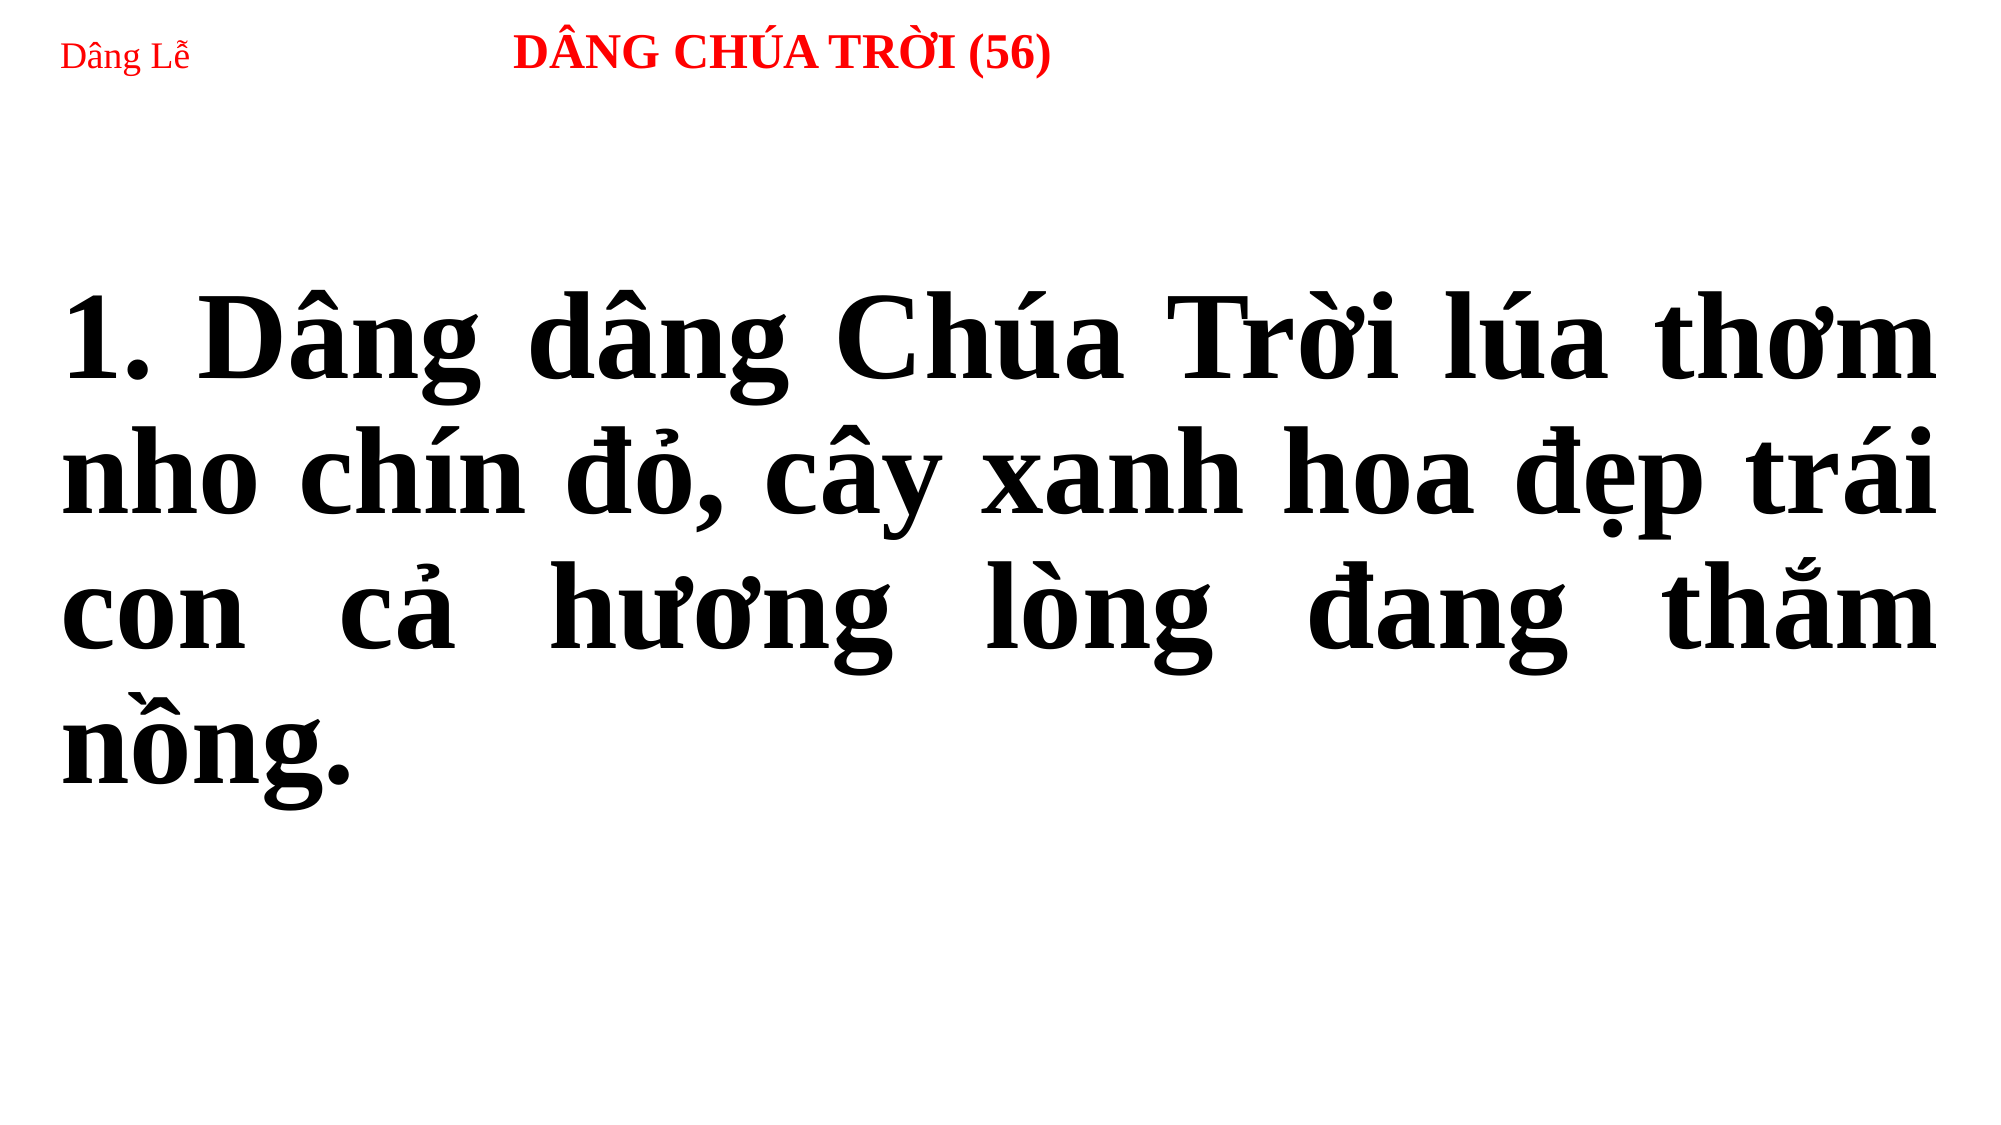

# Dâng Lễ                                  DÂNG CHÚA TRỜI (56)
1. Dâng dâng Chúa Trời lúa thơm nho chín đỏ, cây xanh hoa đẹp trái con cả hương lòng đang thắm nồng.